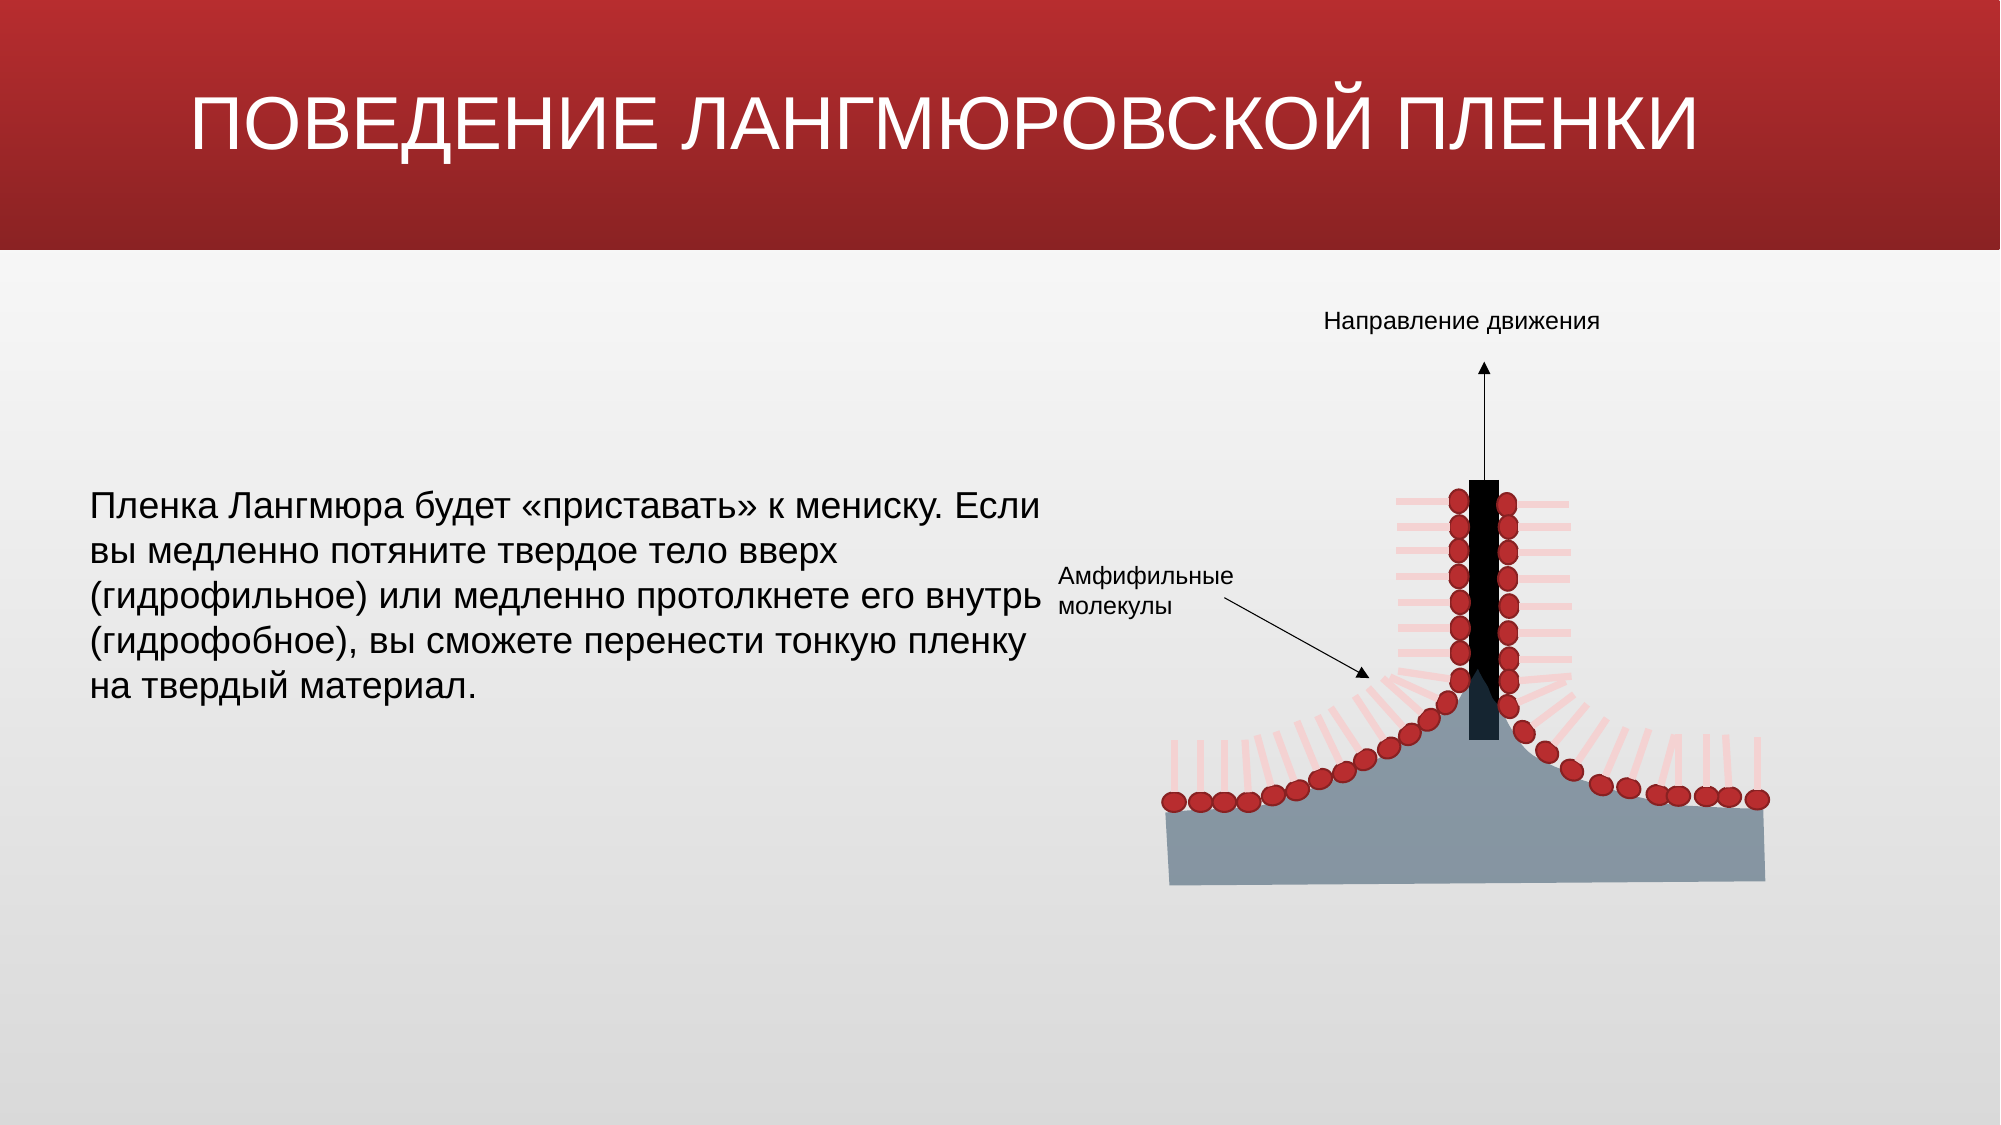

# ПОВЕДЕНИЕ ЛАНГМЮРОВСКОЙ ПЛЕНКИ
Направление движения

Пленка Лангмюра будет «приставать» к мениску. Если вы медленно потяните твердое тело вверх (гидрофильное) или медленно протолкнете его внутрь (гидрофобное), вы сможете перенести тонкую пленку на твердый материал.

Амфифильные молекулы